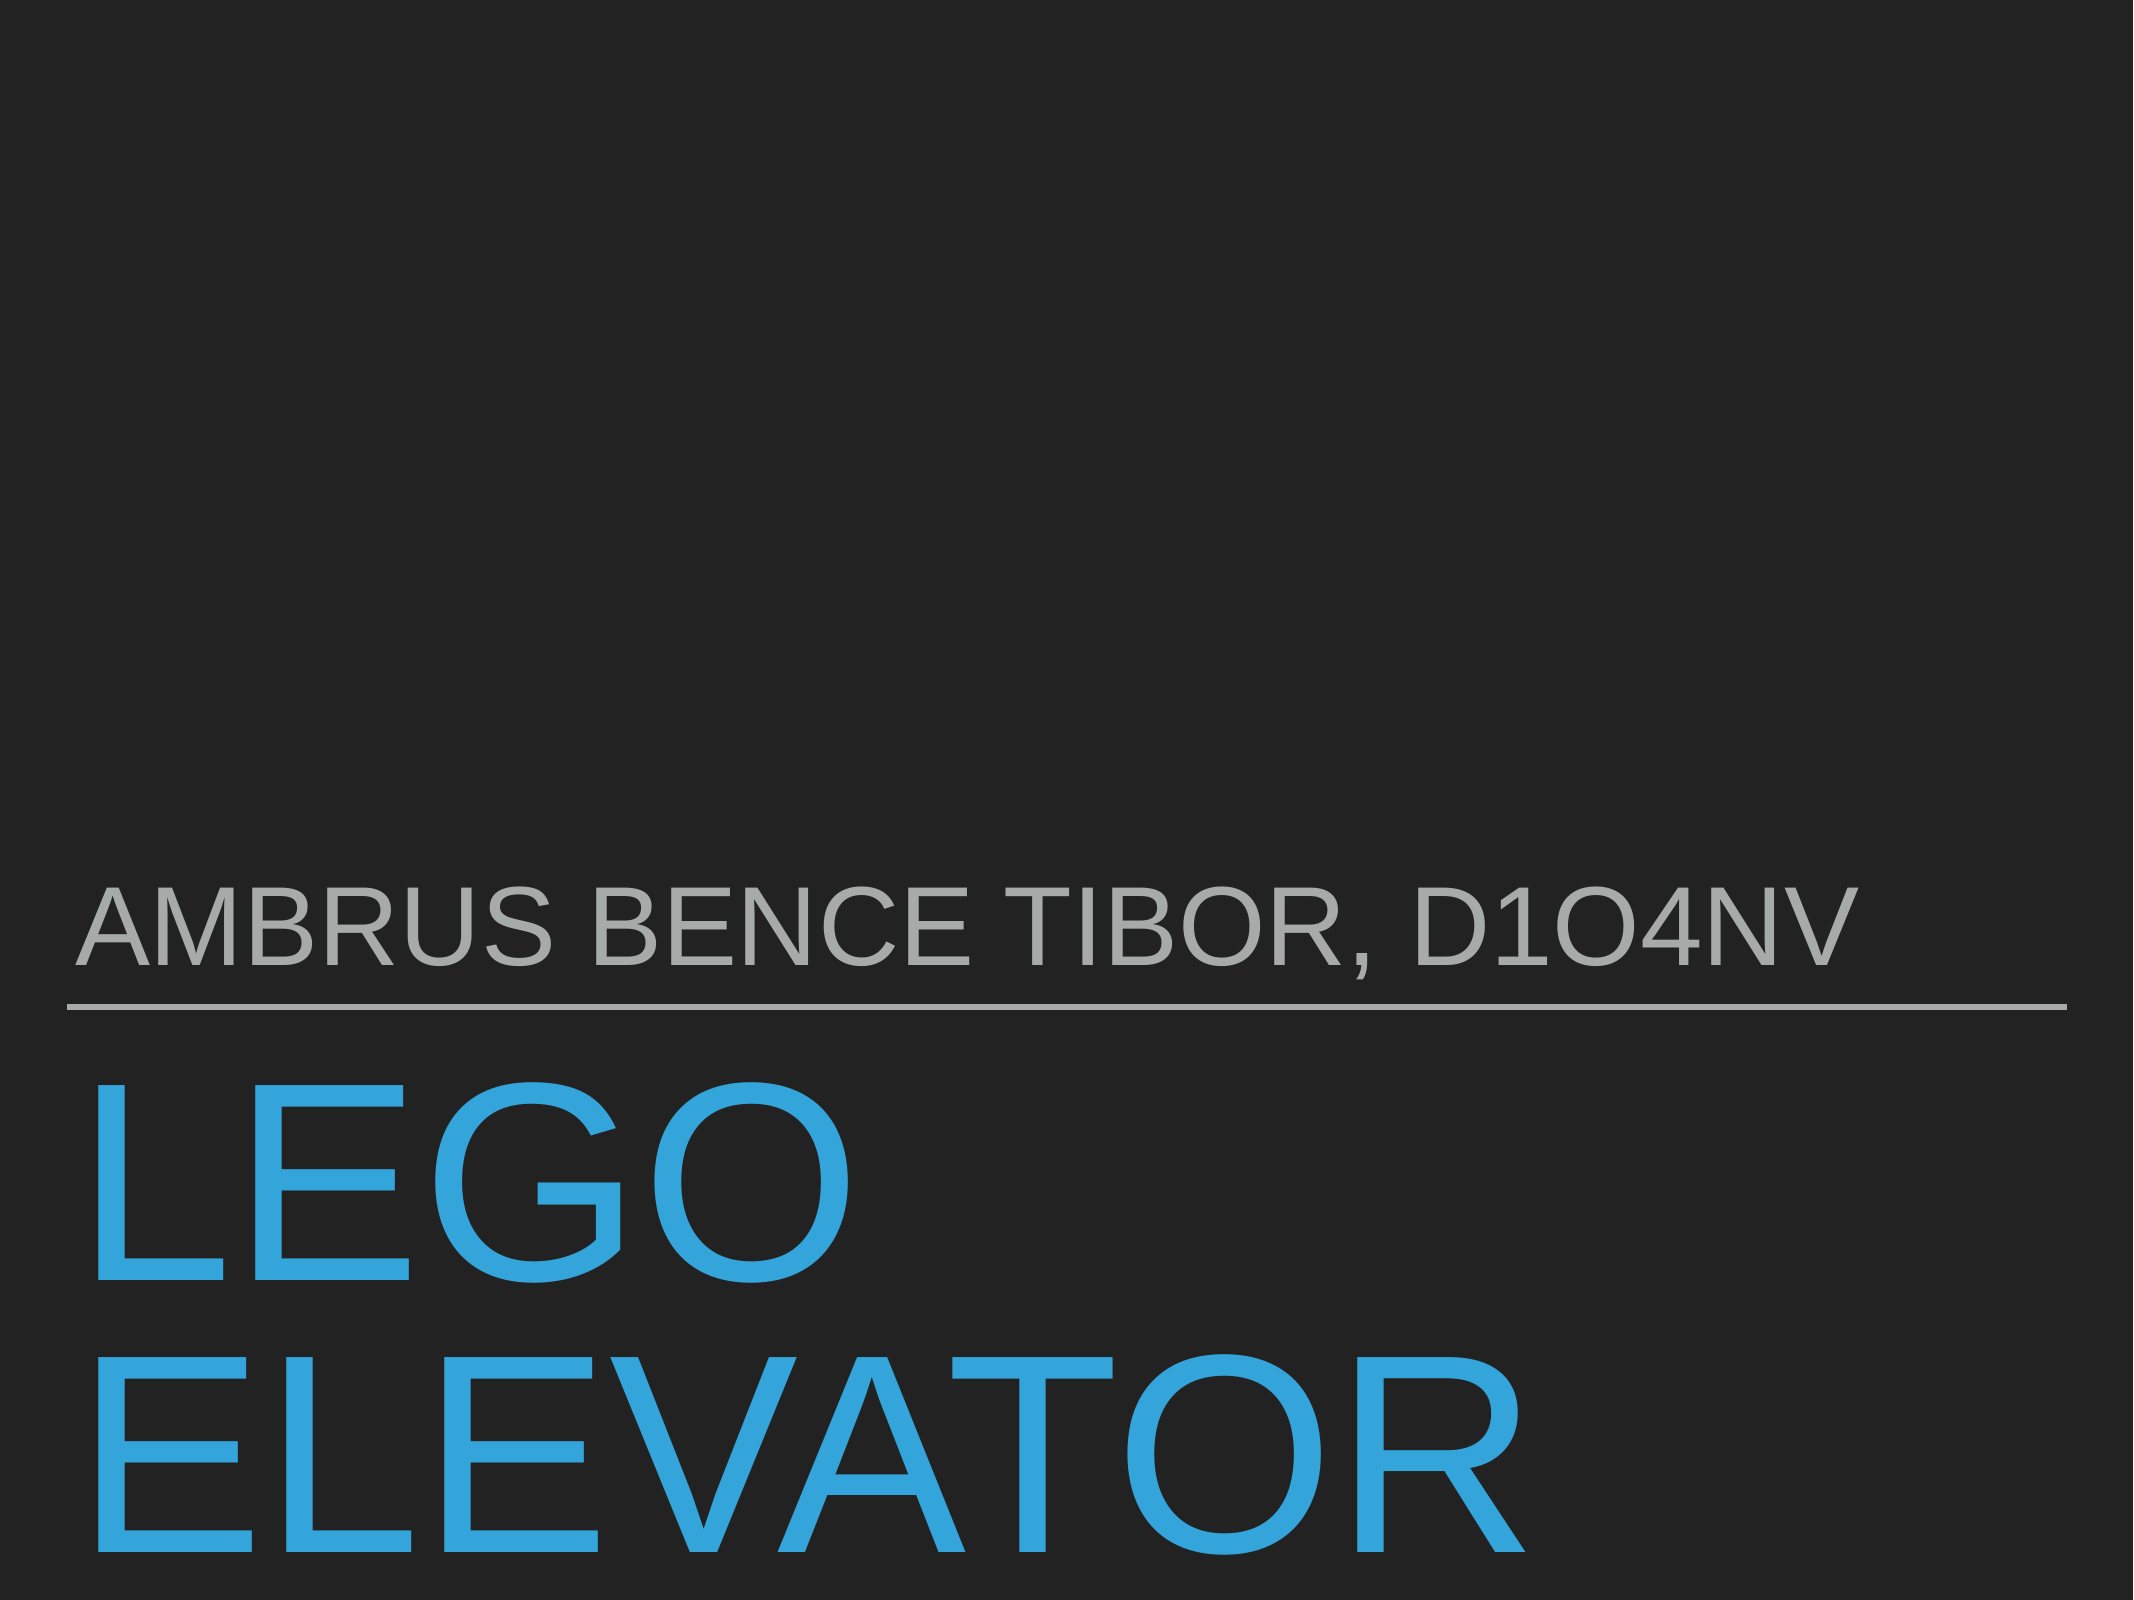

Ambrus Bence tibor, d1o4nv
# LEGO ELEVATOR